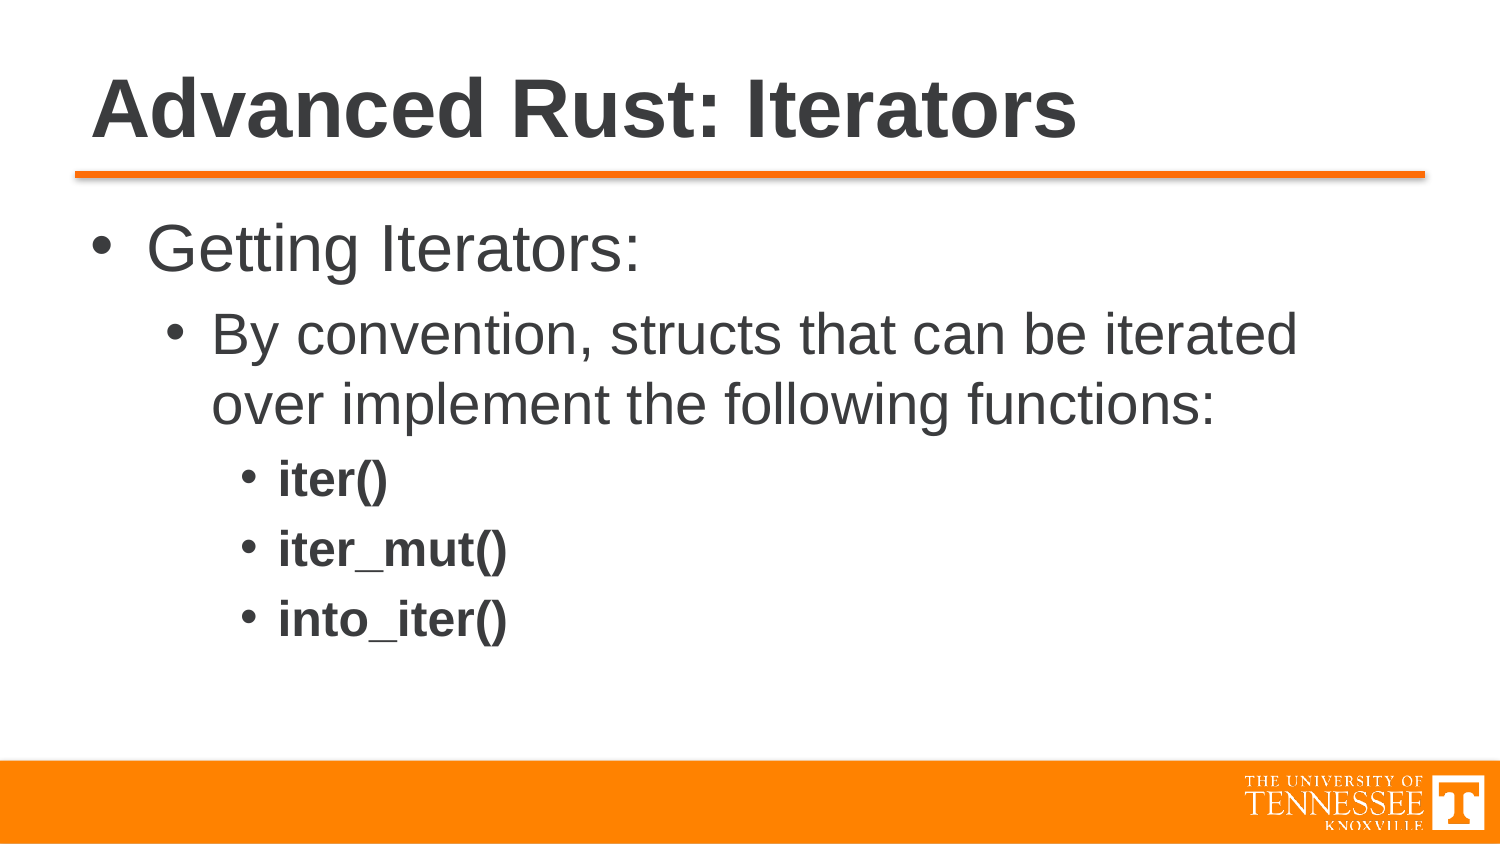

# Advanced Rust: Iterators
Getting Iterators:
By convention, structs that can be iterated over implement the following functions:
iter()
iter_mut()
into_iter()